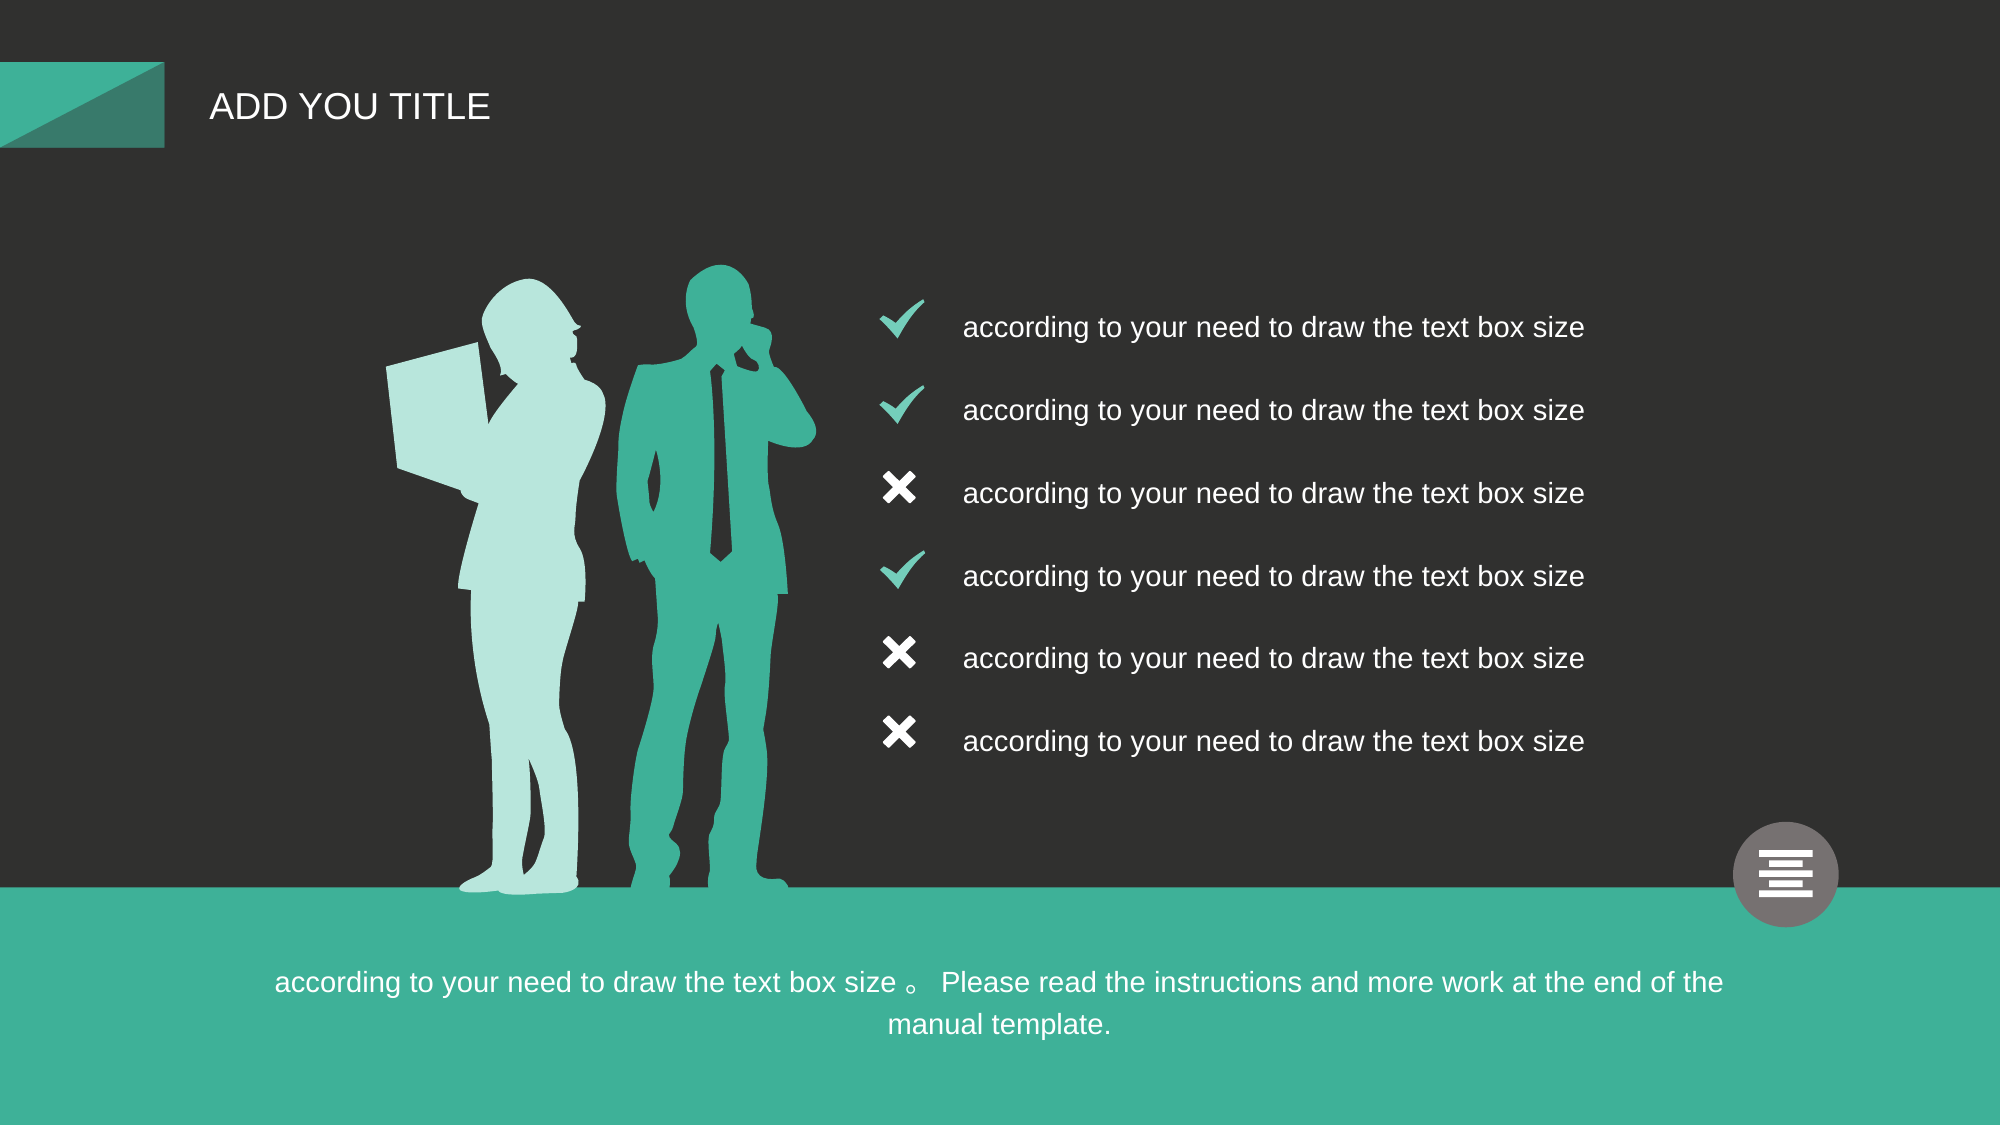

ADD YOU TITLE

according to your need to draw the text box size
according to your need to draw the text box size

according to your need to draw the text box size

according to your need to draw the text box size

according to your need to draw the text box size

according to your need to draw the text box size

according to your need to draw the text box size。Please read the instructions and more work at the end of the manual template.